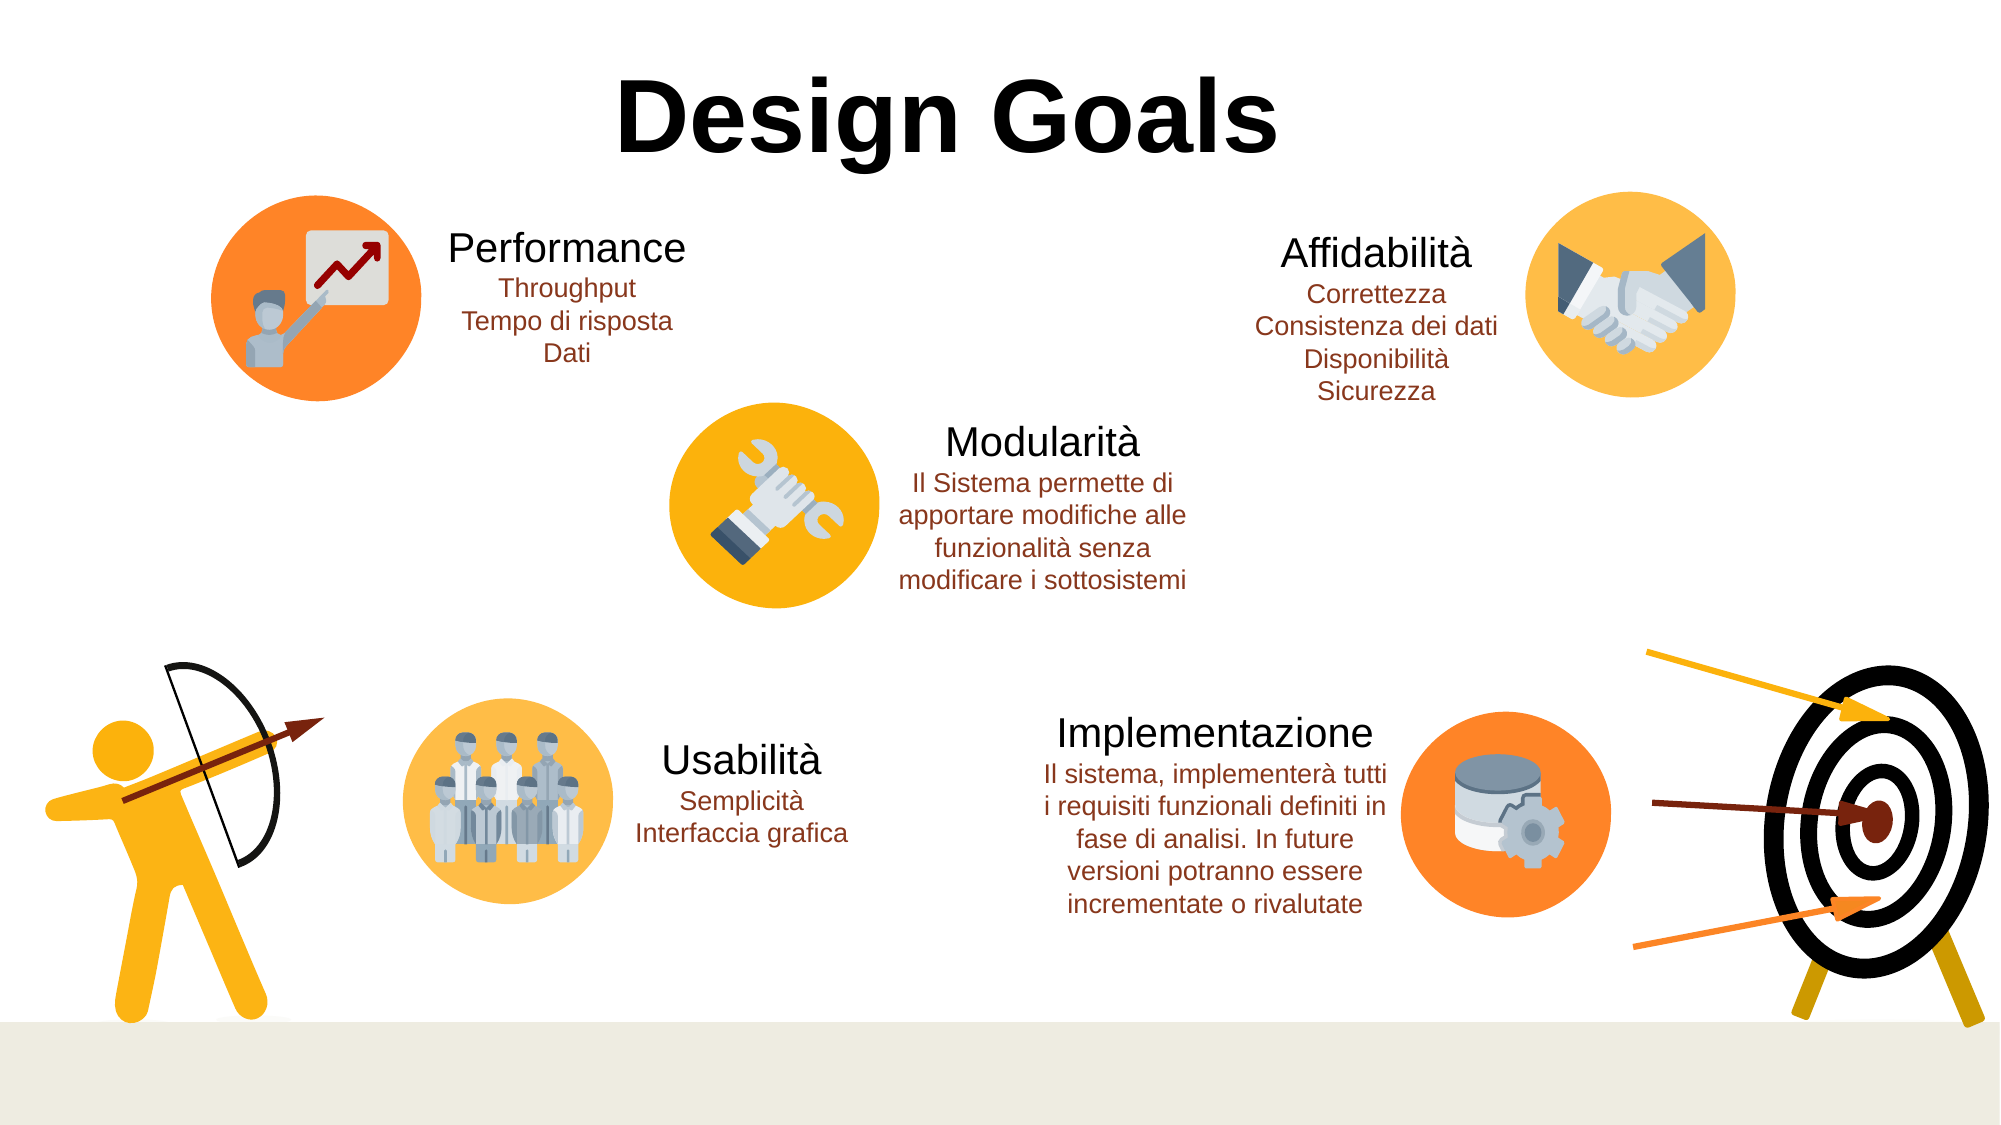

Design Goals

Affidabilità
Correttezza
Consistenza dei dati
Disponibilità
Sicurezza

Performance
Throughput
Tempo di risposta
Dati

Modularità
Il Sistema permette di apportare modifiche alle funzionalità senza modificare i sottosistemi

Usabilità
Semplicità
Interfaccia grafica

Implementazione
Il sistema, implementerà tutti i requisiti funzionali definiti in fase di analisi. In future versioni potranno essere incrementate o rivalutate